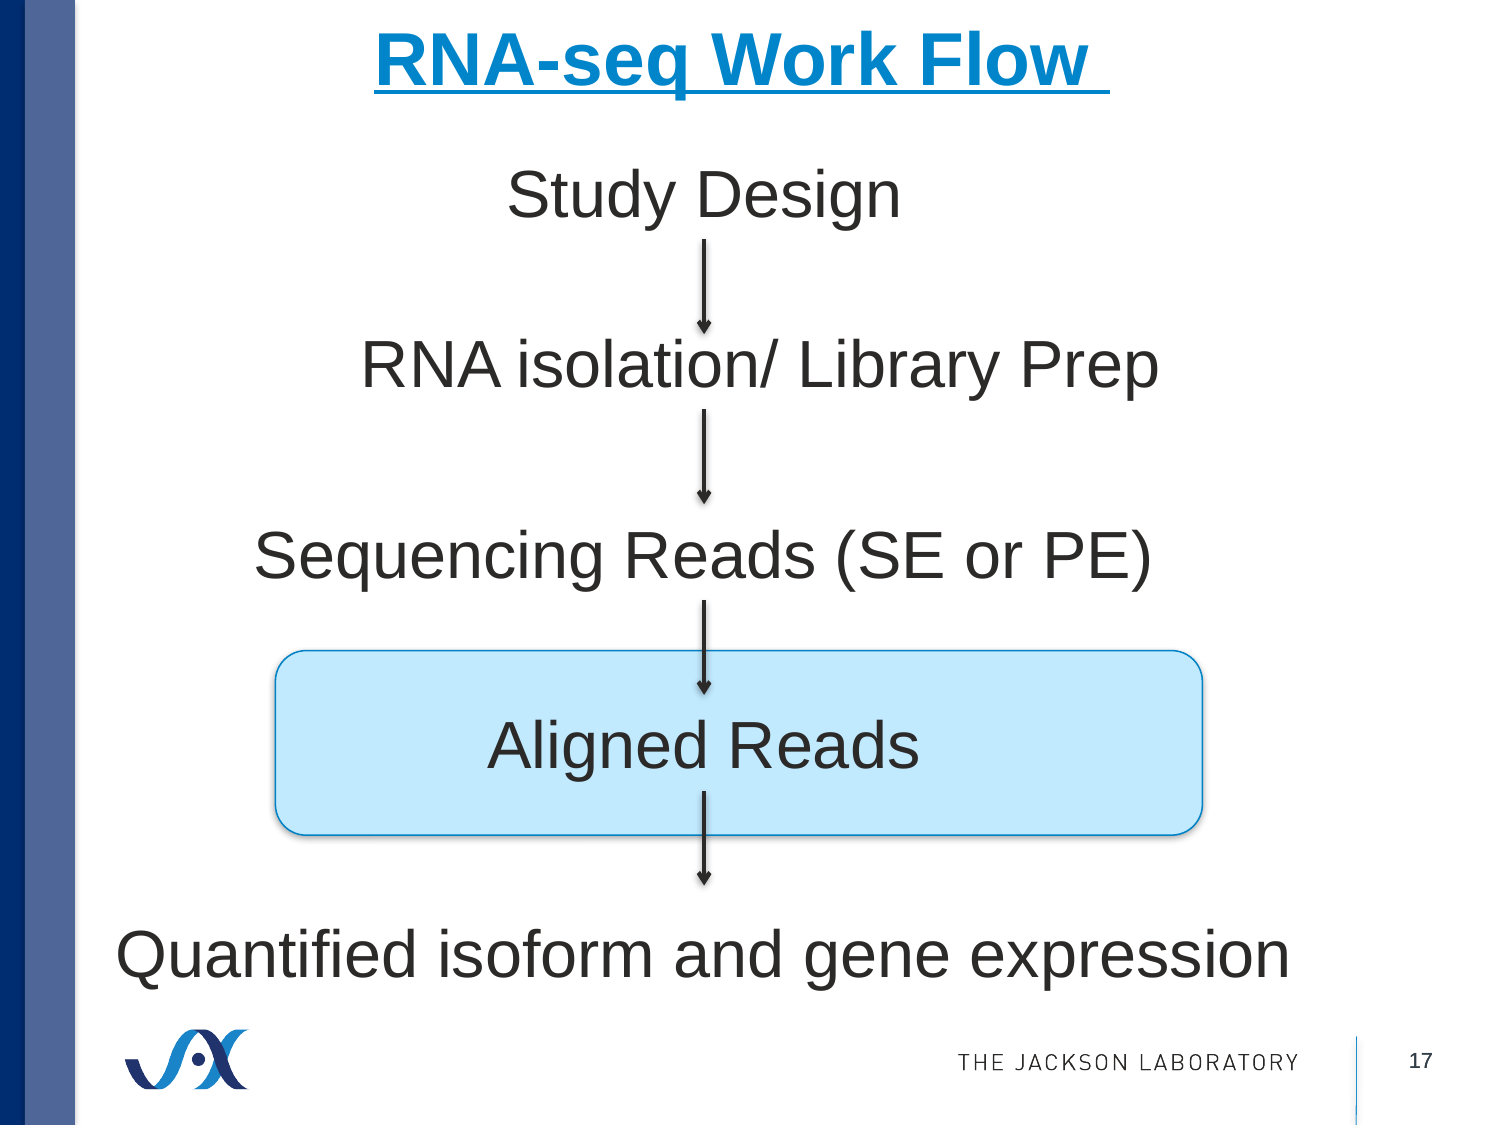

# RNA-seq Work Flow
Study Design
RNA isolation/ Library Prep
Sequencing Reads (SE or PE)

Aligned Reads
Quantified isoform and gene expression
17
17